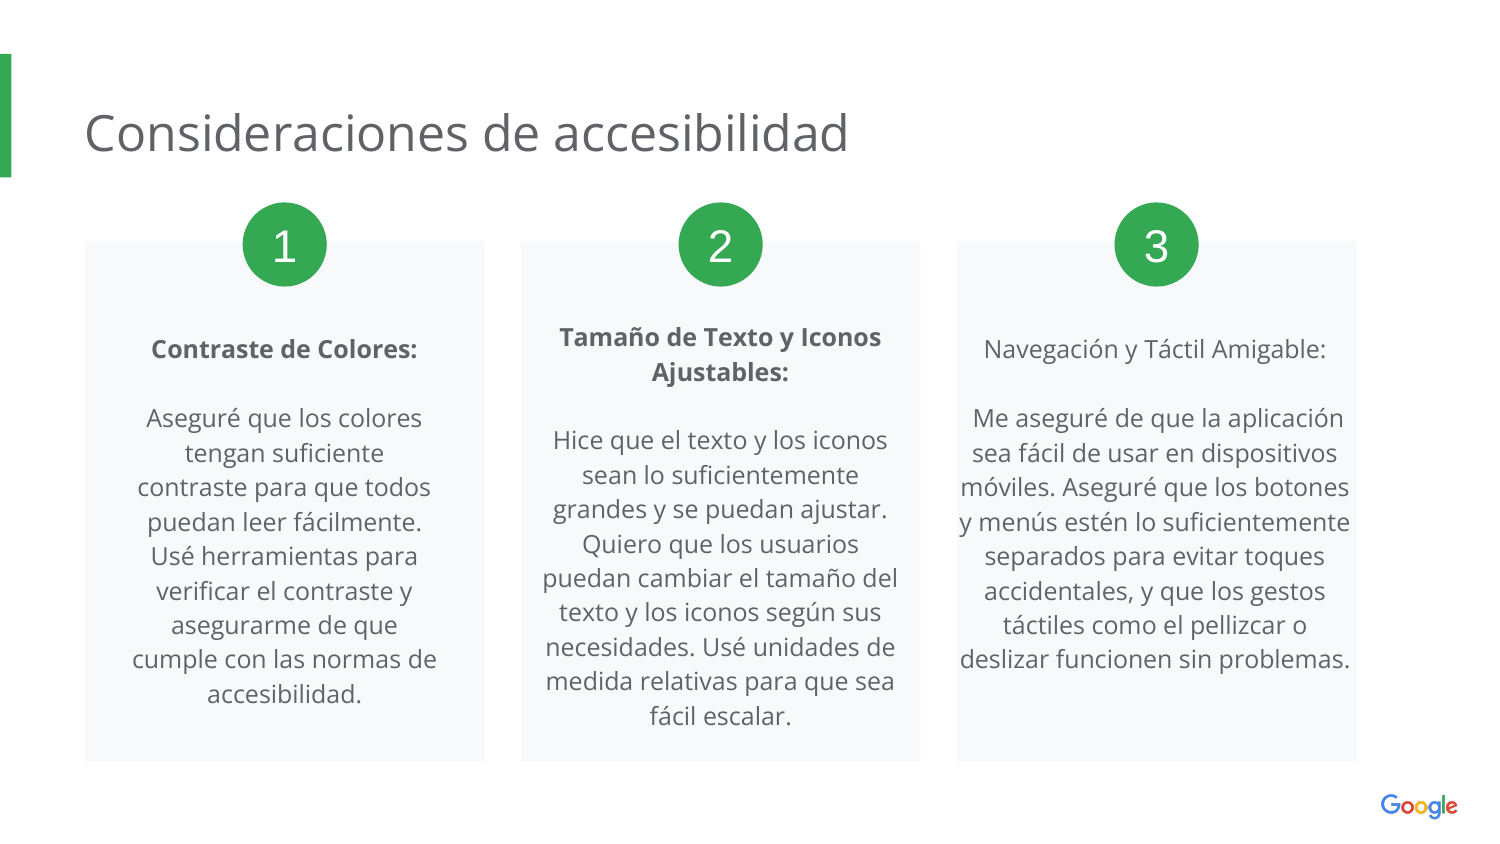

Consideraciones de accesibilidad
1
2
3

Tamaño de Texto y Iconos Ajustables:

Hice que el texto y los iconos sean lo suficientemente grandes y se puedan ajustar. Quiero que los usuarios puedan cambiar el tamaño del texto y los iconos según sus necesidades. Usé unidades de medida relativas para que sea fácil escalar.

Contraste de Colores:

Aseguré que los colores tengan suficiente contraste para que todos puedan leer fácilmente. Usé herramientas para verificar el contraste y asegurarme de que cumple con las normas de accesibilidad.

Navegación y Táctil Amigable:

 Me aseguré de que la aplicación sea fácil de usar en dispositivos móviles. Aseguré que los botones y menús estén lo suficientemente separados para evitar toques accidentales, y que los gestos táctiles como el pellizcar o deslizar funcionen sin problemas.